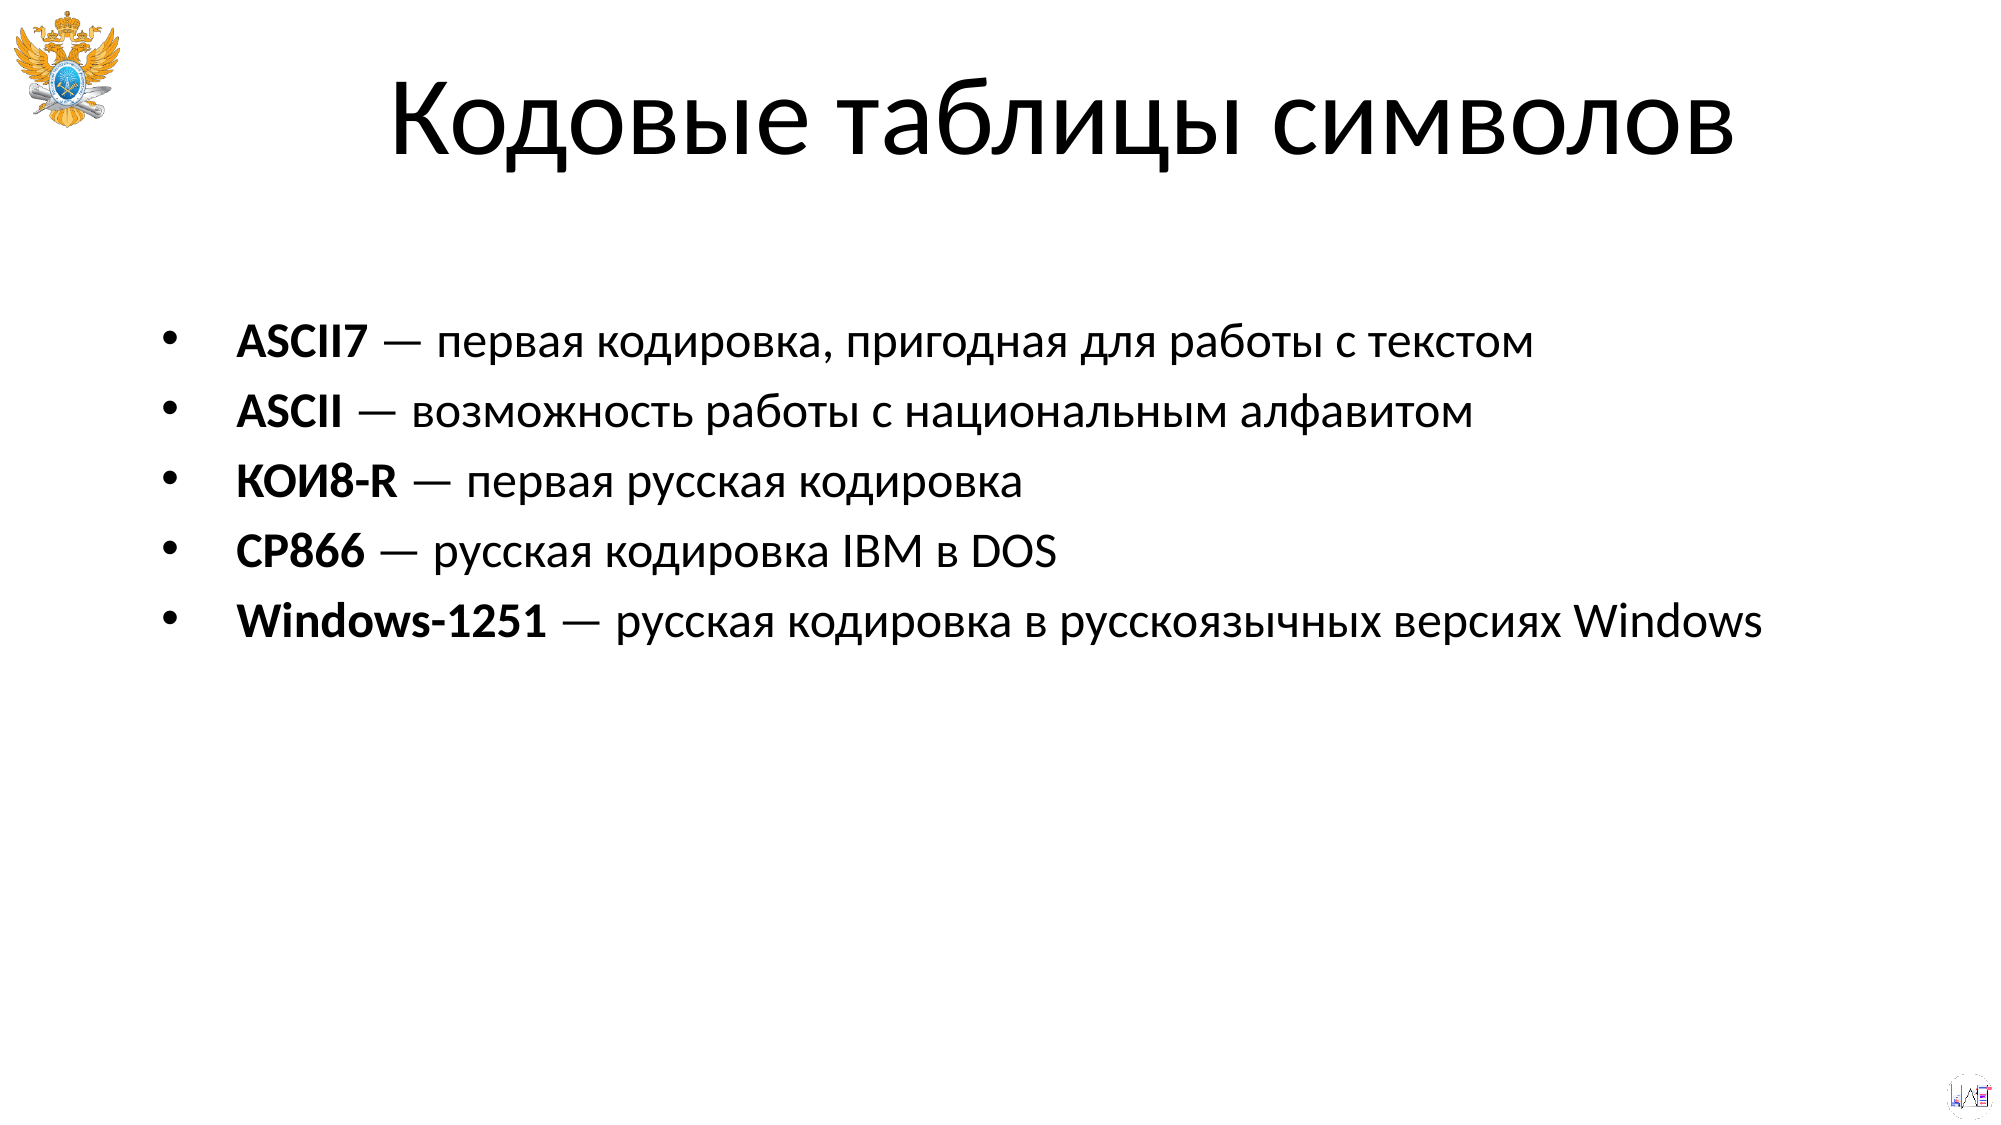

Кодовые таблицы символов
ASCII7 — первая кодировка, пригодная для работы с текстом
ASCII — возможность работы с национальным алфавитом
КОИ8-R — первая русская кодировка
CP866 — русская кодировка IBM в DOS
Windows-1251 — русская кодировка в русскоязычных версиях Windows